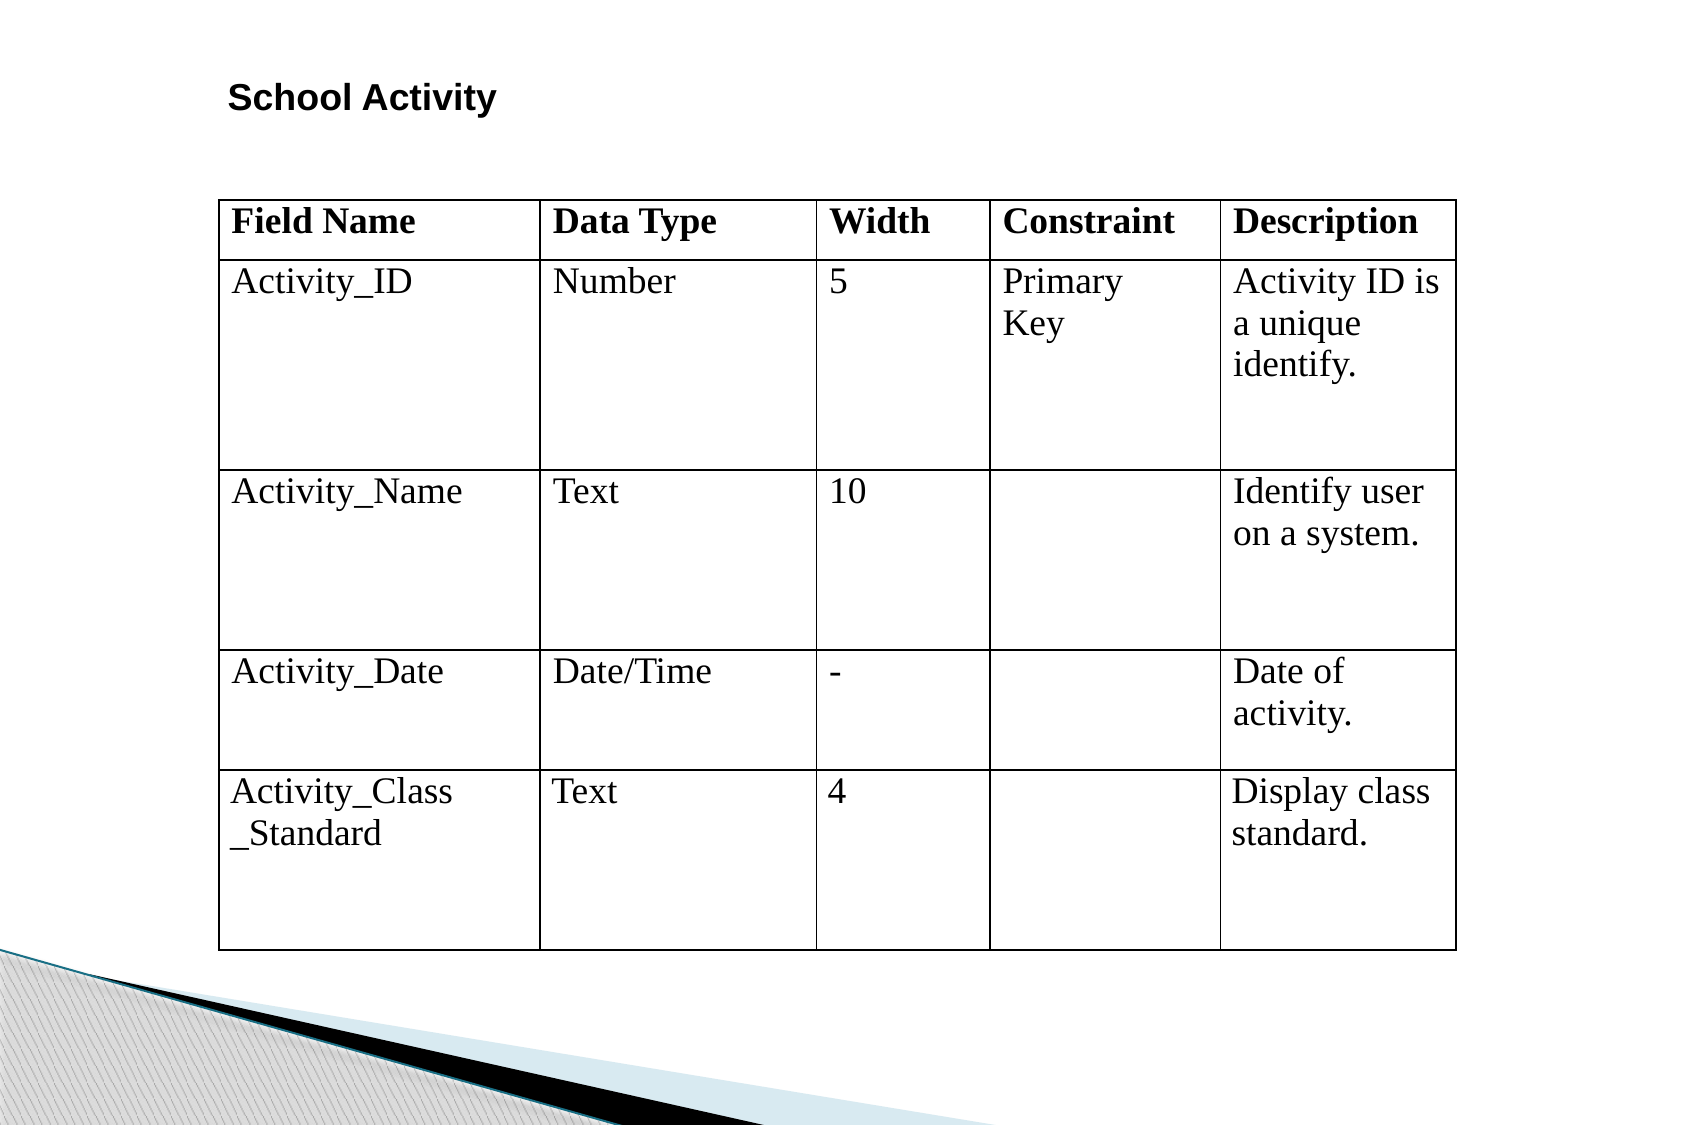

School Activity
| Field Name | Data Type | Width | Constraint | Description |
| --- | --- | --- | --- | --- |
| Activity\_ID | Number | 5 | Primary Key | Activity ID is a unique identify. |
| Activity\_Name | Text | 10 |  | Identify user on a system. |
| Activity\_Date | Date/Time | - |  | Date of activity. |
| Activity\_Class \_Standard | Text | 4 |  | Display class standard. |